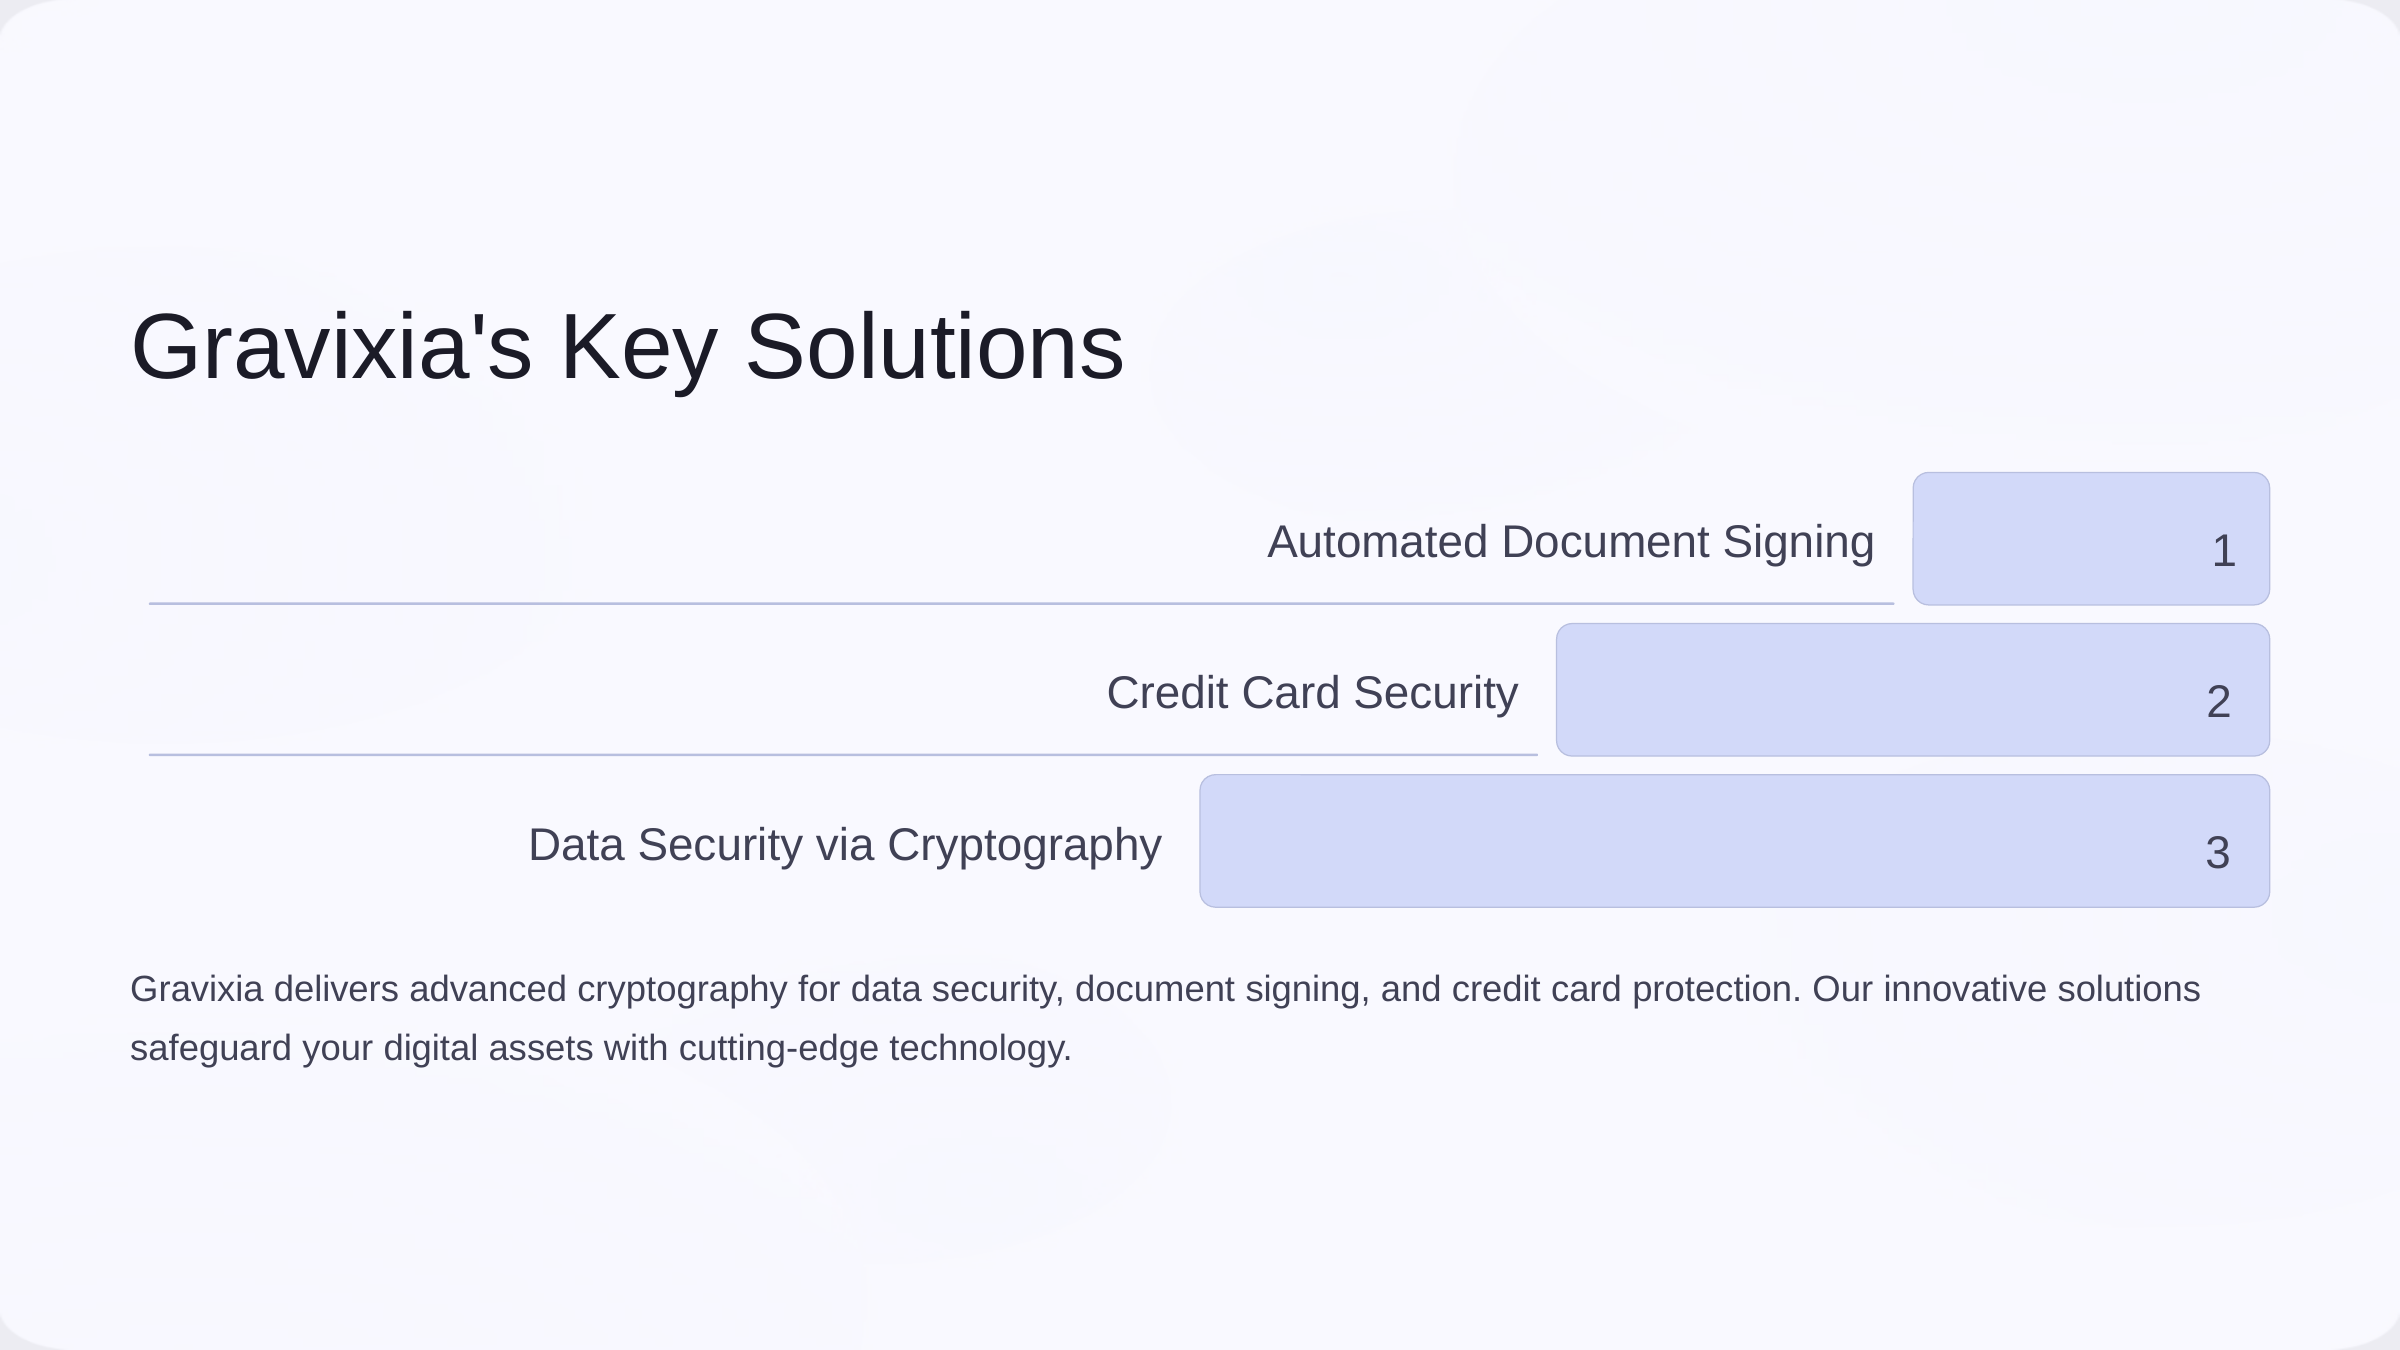

Gravixia's Key Solutions

1
Automated Document Signing

2
Credit Card Security

3
Data Security via Cryptography
Gravixia delivers advanced cryptography for data security, document signing, and credit card protection. Our innovative solutions safeguard your digital assets with cutting-edge technology.